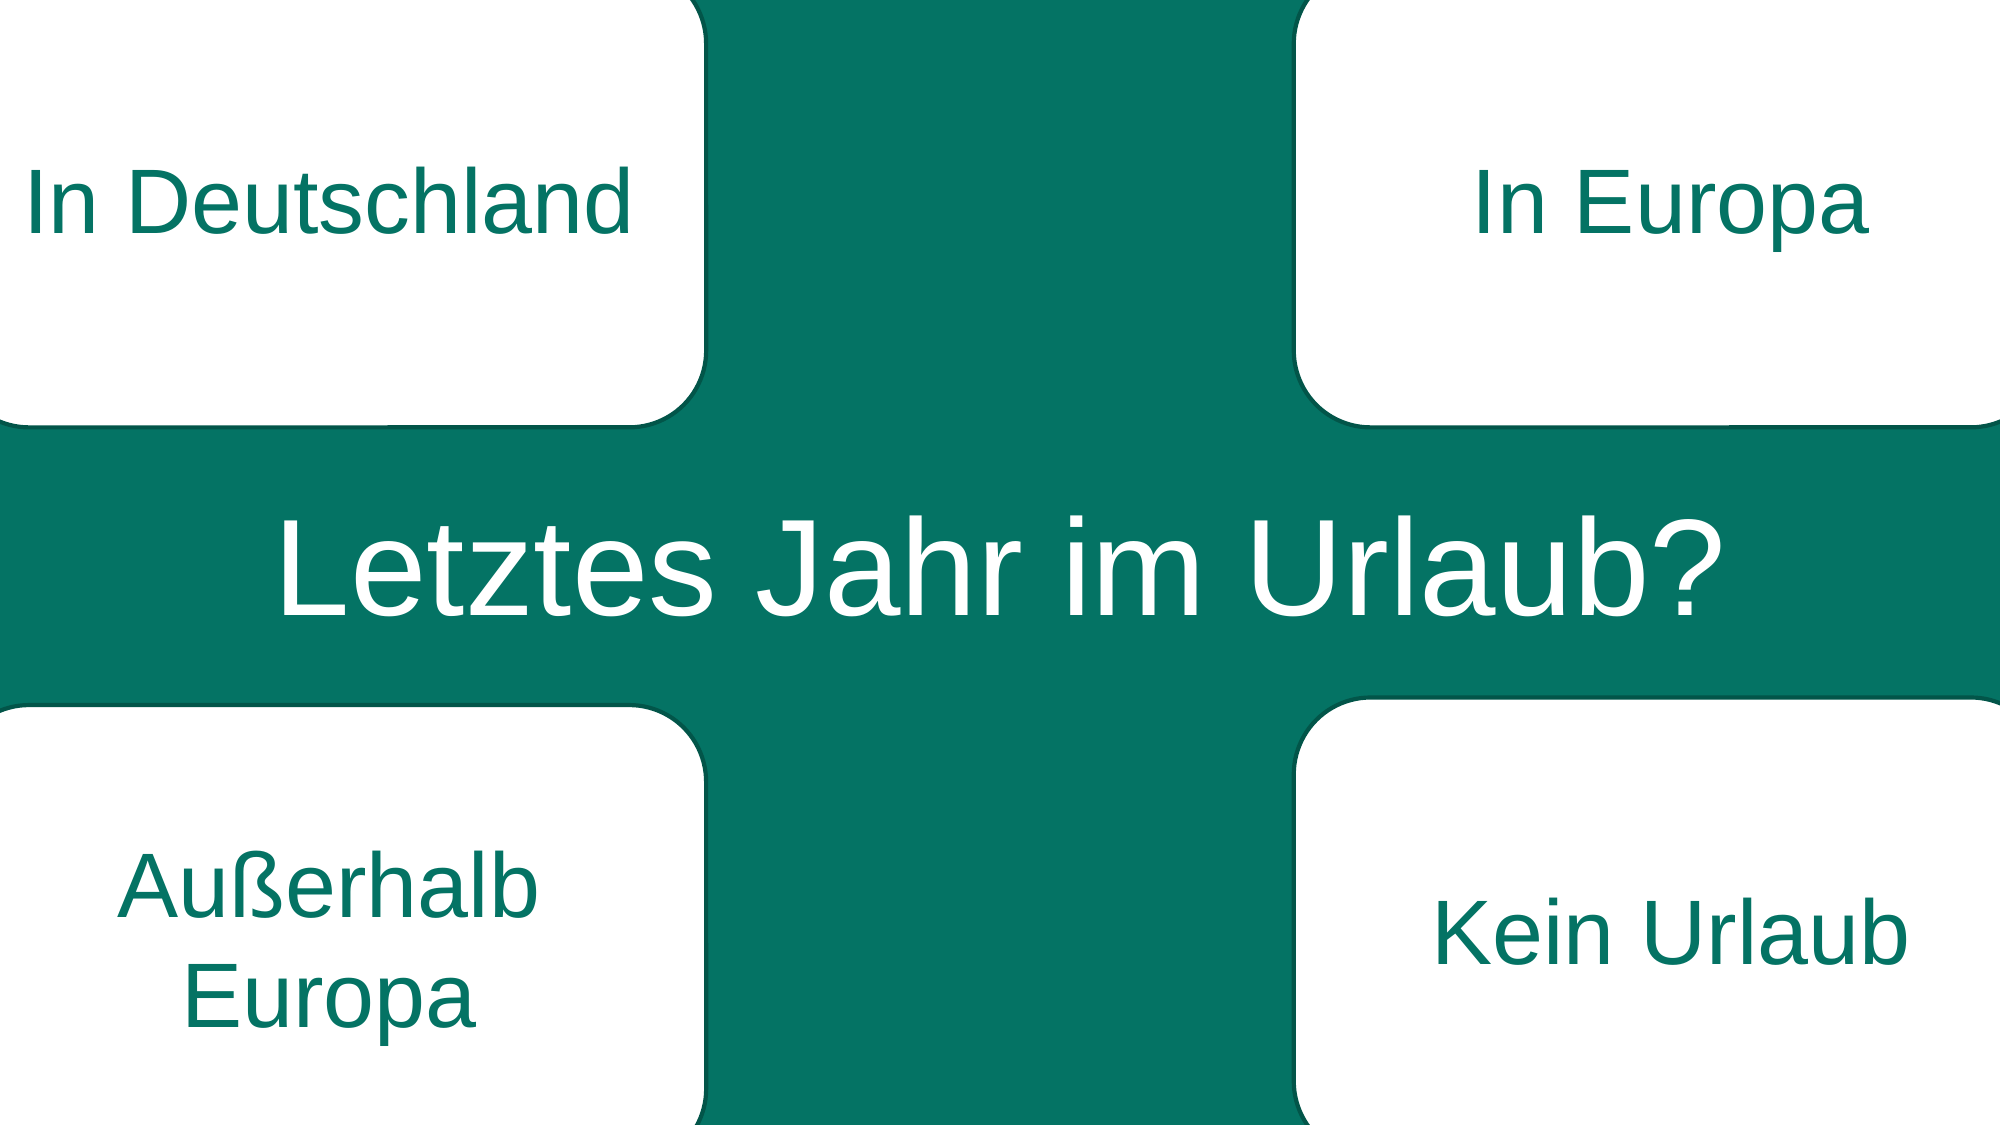

In Deutschland
In Europa
# Letztes Jahr im Urlaub?
Kein Urlaub
Außerhalb Europa